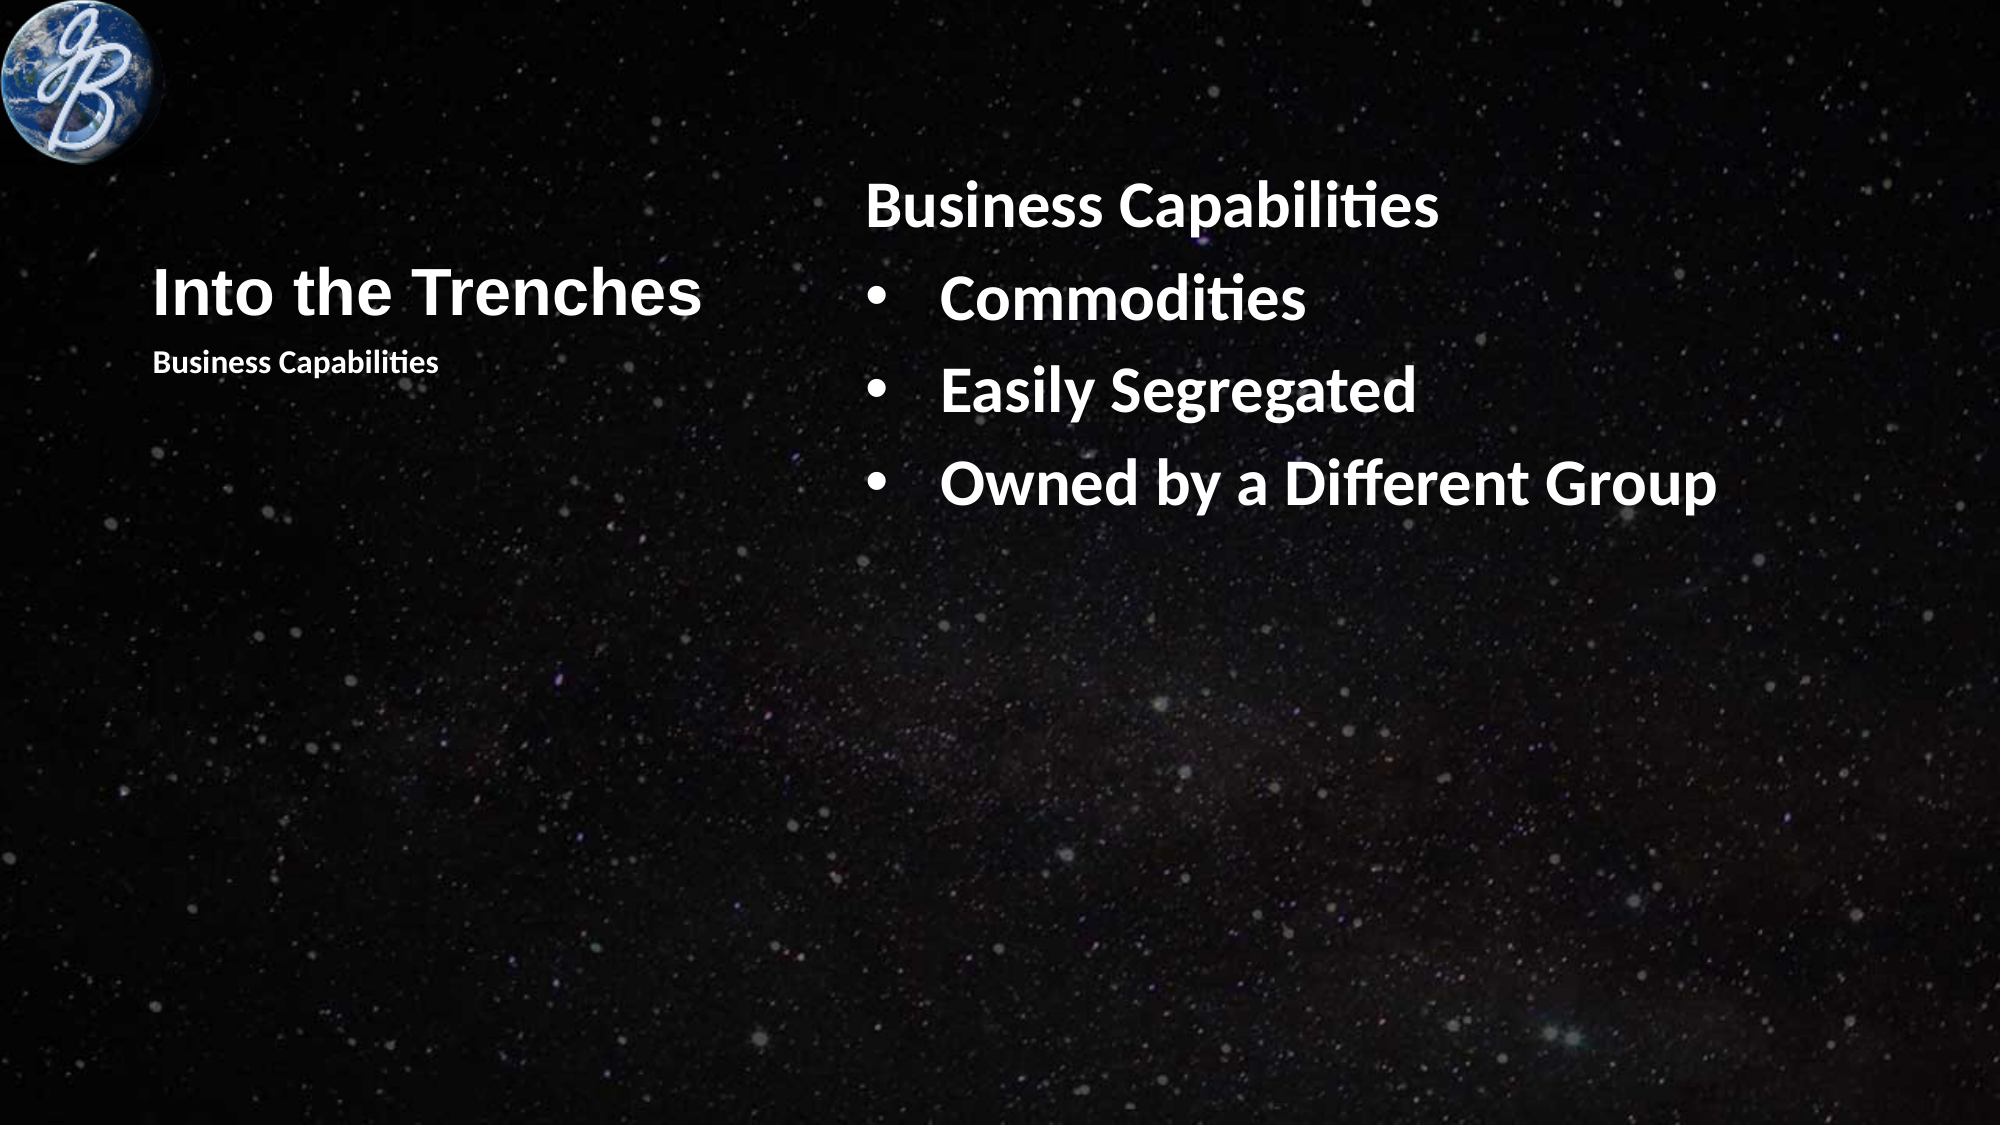

# Into the Trenches
Business Capabilities
Commodities
Easily Segregated
Owned by a Different Group

Business Capabilities